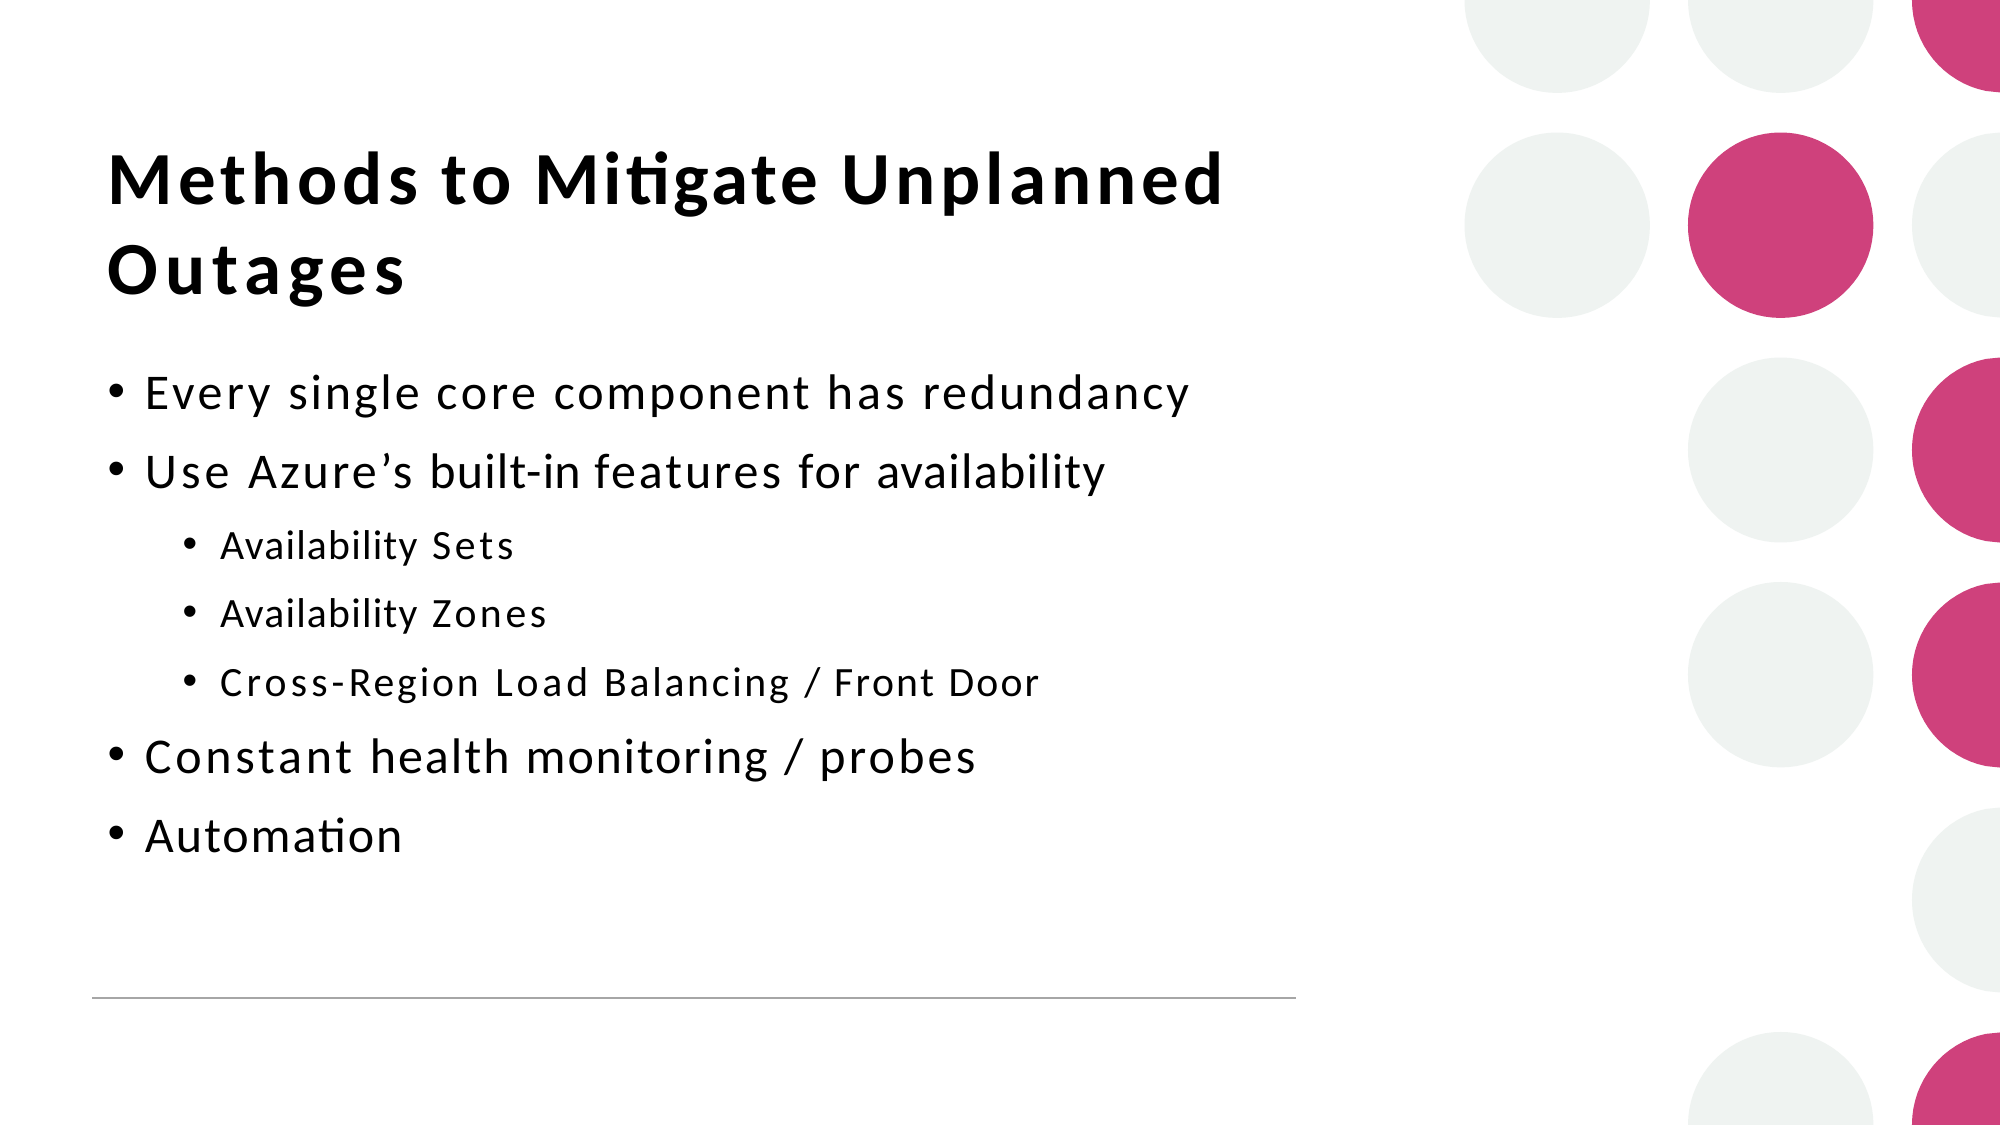

# Methods to Mitigate Unplanned Outages
Every single core component has redundancy
Use Azure’s built-in features for availability
Availability Sets
Availability Zones
Cross-Region Load Balancing / Front Door
Constant health monitoring / probes
Automation